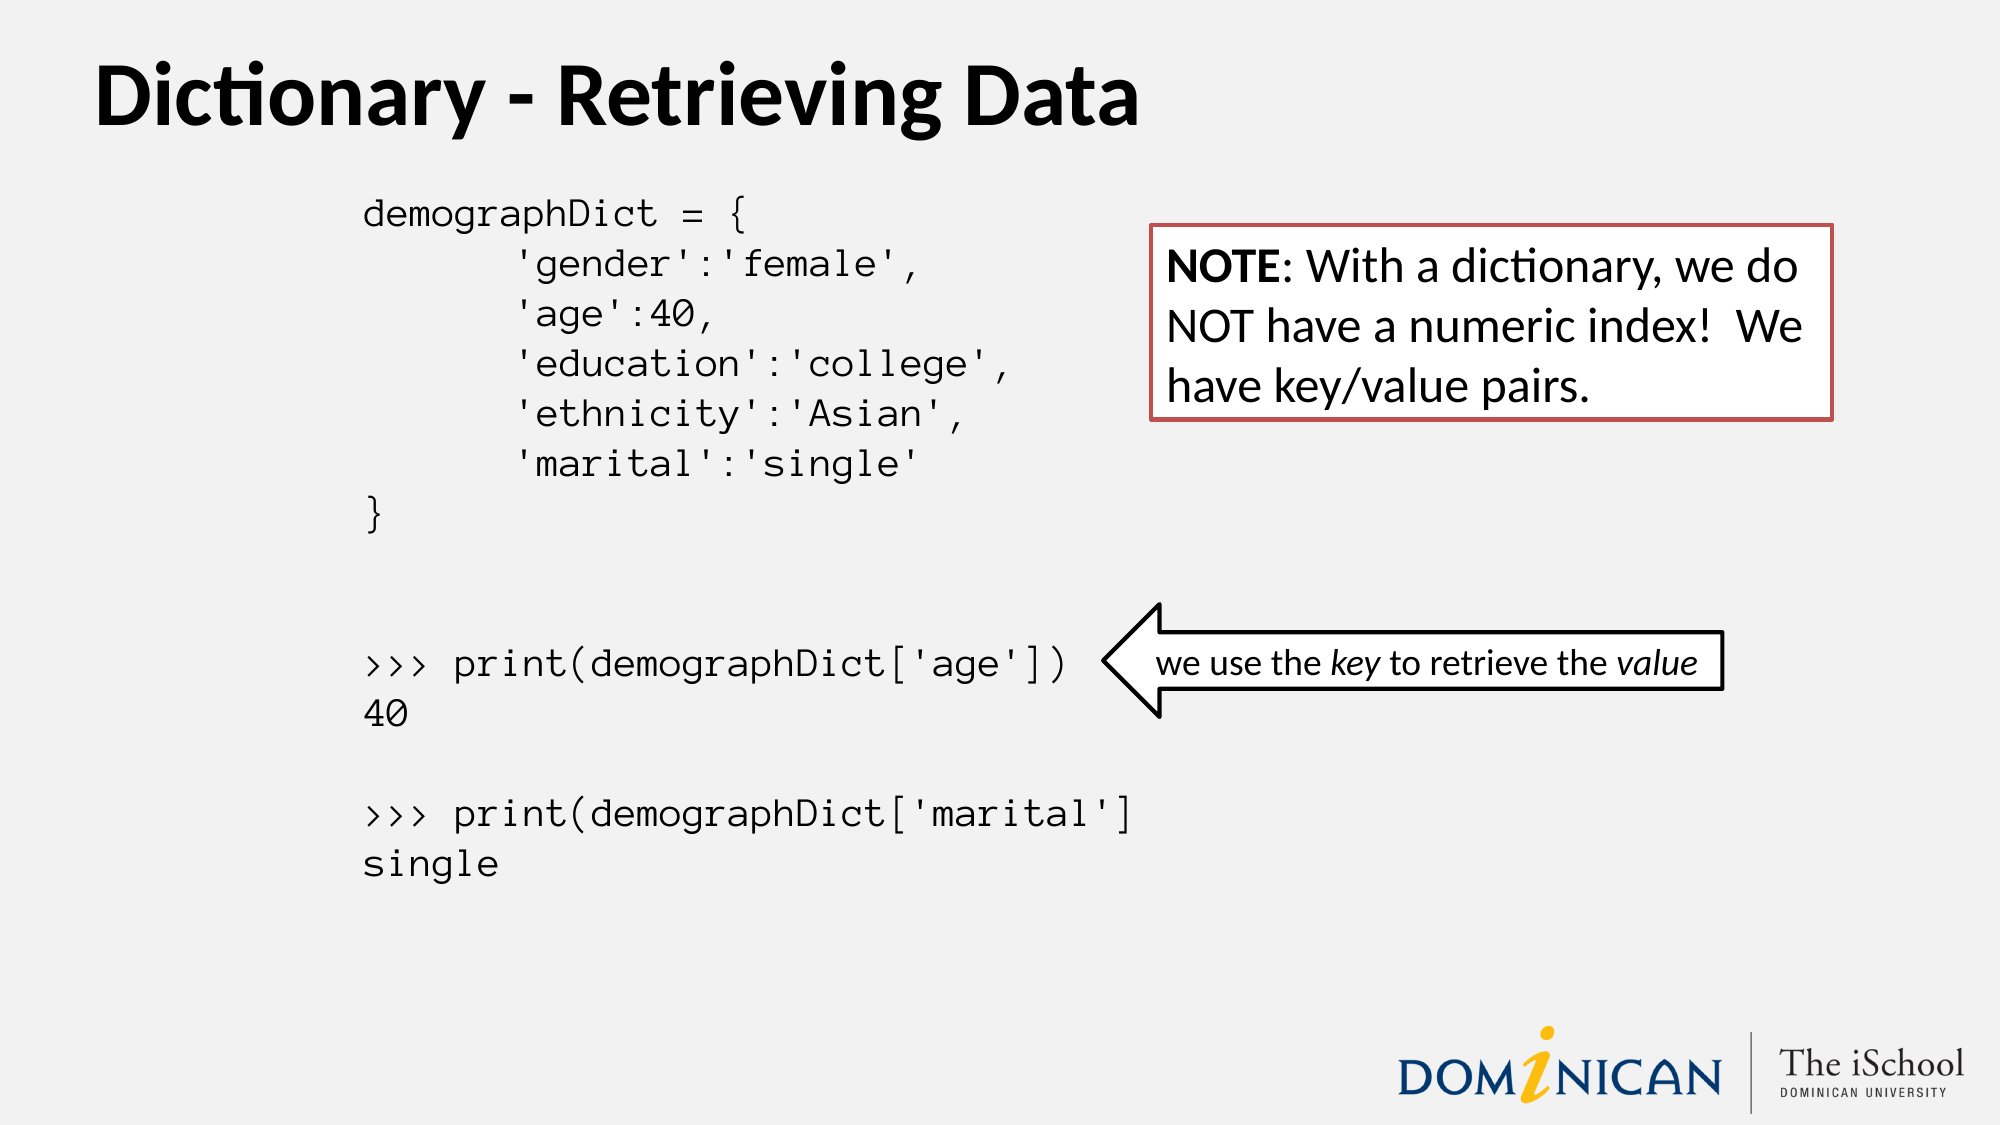

# Dictionary - Retrieving Data
demographDict = {
	'gender':'female',
	'age':40,
	'education':'college',
	'ethnicity':'Asian',
	'marital':'single'
}

>>> print(demographDict['age'])
40

>>> print(demographDict['marital']
single
NOTE: With a dictionary, we do NOT have a numeric index!  We have key/value pairs.
we use the key to retrieve the value